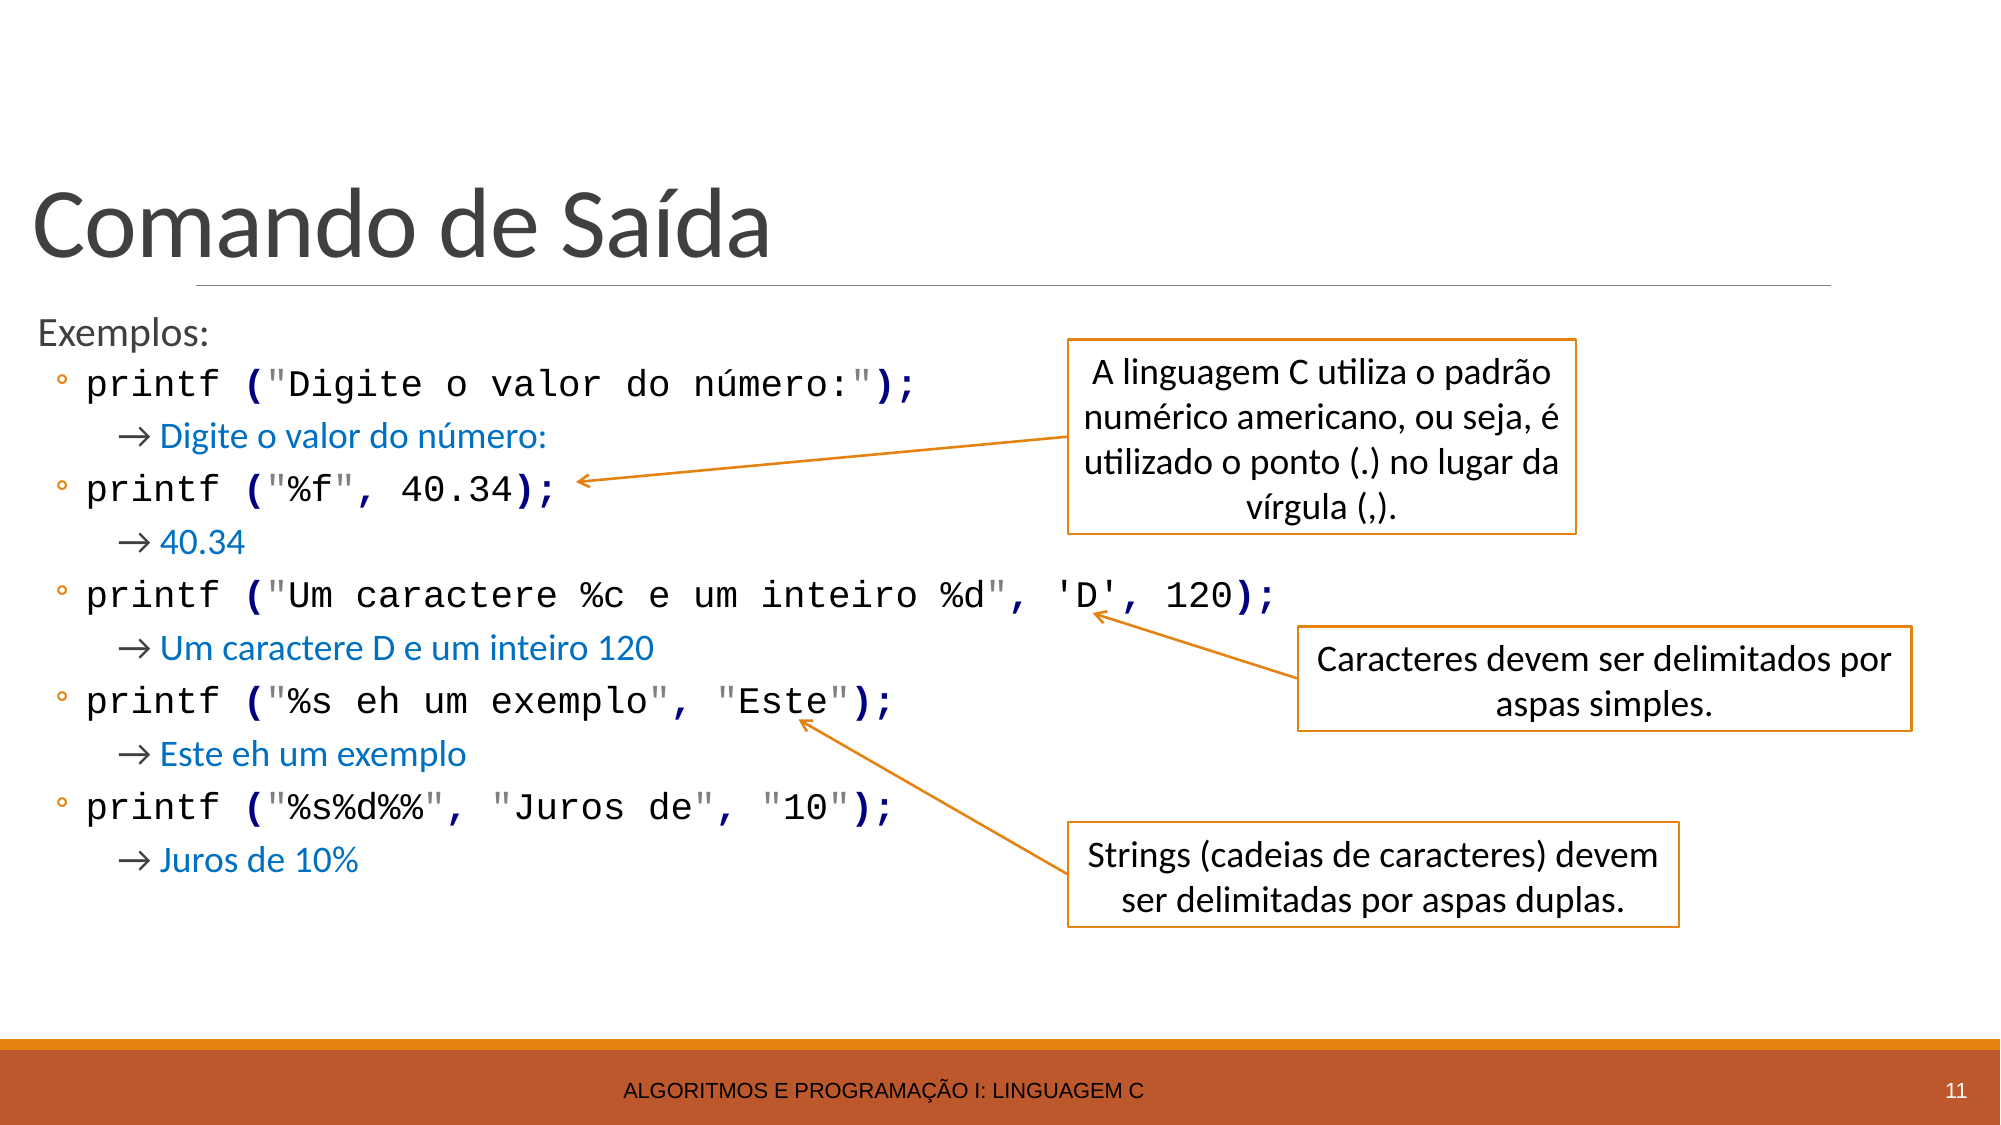

# Comando de Saída
Exemplos:
printf ("Digite o valor do número:");
→ Digite o valor do número:
printf ("%f", 40.34);
→ 40.34
printf ("Um caractere %c e um inteiro %d", 'D', 120);
→ Um caractere D e um inteiro 120
printf ("%s eh um exemplo", "Este");
→ Este eh um exemplo
printf ("%s%d%%", "Juros de", "10");
→ Juros de 10%
A linguagem C utiliza o padrão numérico americano, ou seja, é utilizado o ponto (.) no lugar da vírgula (,).
Caracteres devem ser delimitados por aspas simples.
Strings (cadeias de caracteres) devem ser delimitadas por aspas duplas.
Algoritmos e Programação I: Linguagem C
11